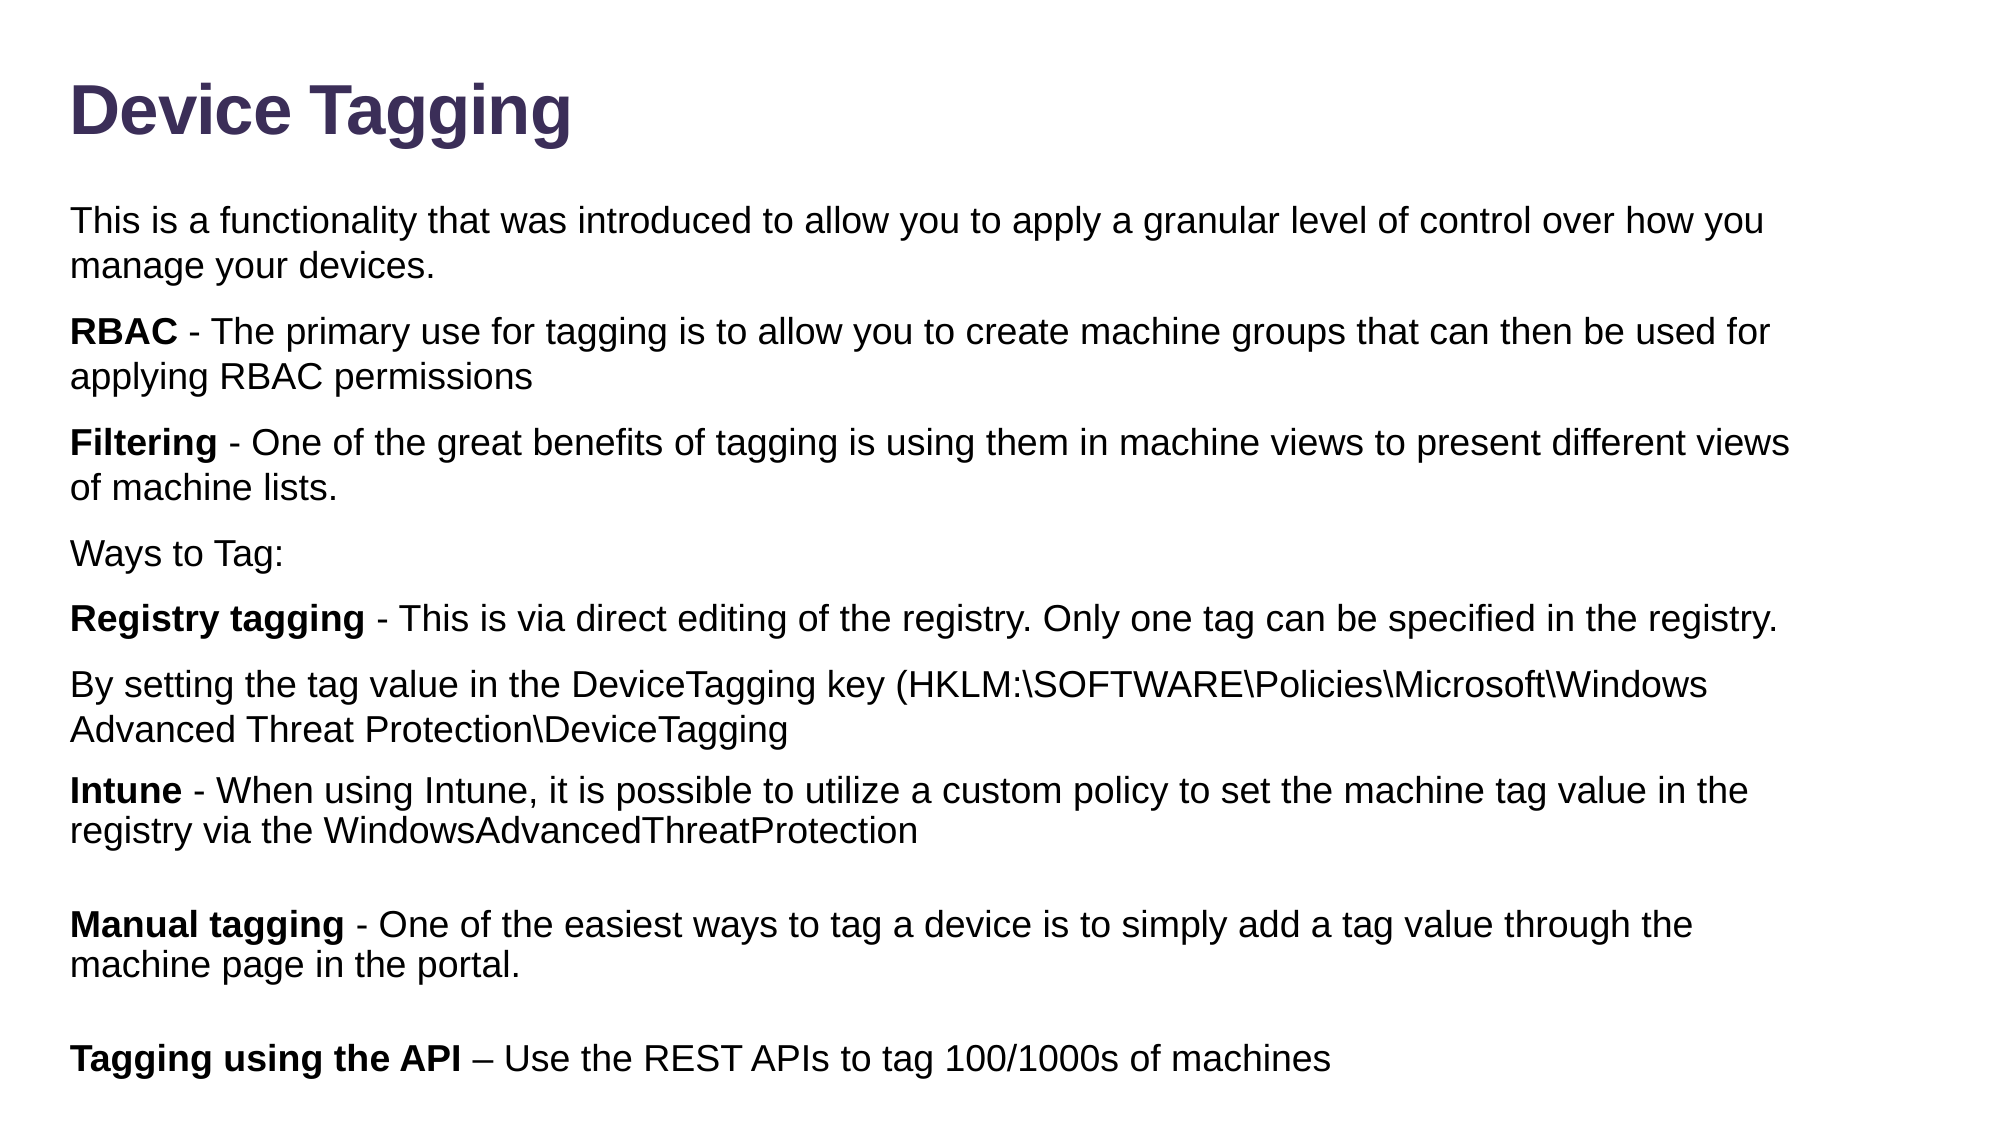

# Device Tagging
This is a functionality that was introduced to allow you to apply a granular level of control over how you manage your devices.
RBAC - The primary use for tagging is to allow you to create machine groups that can then be used for applying RBAC permissions
Filtering - One of the great benefits of tagging is using them in machine views to present different views of machine lists.
Ways to Tag:
Registry tagging - This is via direct editing of the registry. Only one tag can be specified in the registry.
By setting the tag value in the DeviceTagging key (HKLM:\SOFTWARE\Policies\Microsoft\Windows Advanced Threat Protection\DeviceTagging
Intune - When using Intune, it is possible to utilize a custom policy to set the machine tag value in the registry via the WindowsAdvancedThreatProtection
Manual tagging - One of the easiest ways to tag a device is to simply add a tag value through the machine page in the portal.
Tagging using the API – Use the REST APIs to tag 100/1000s of machines